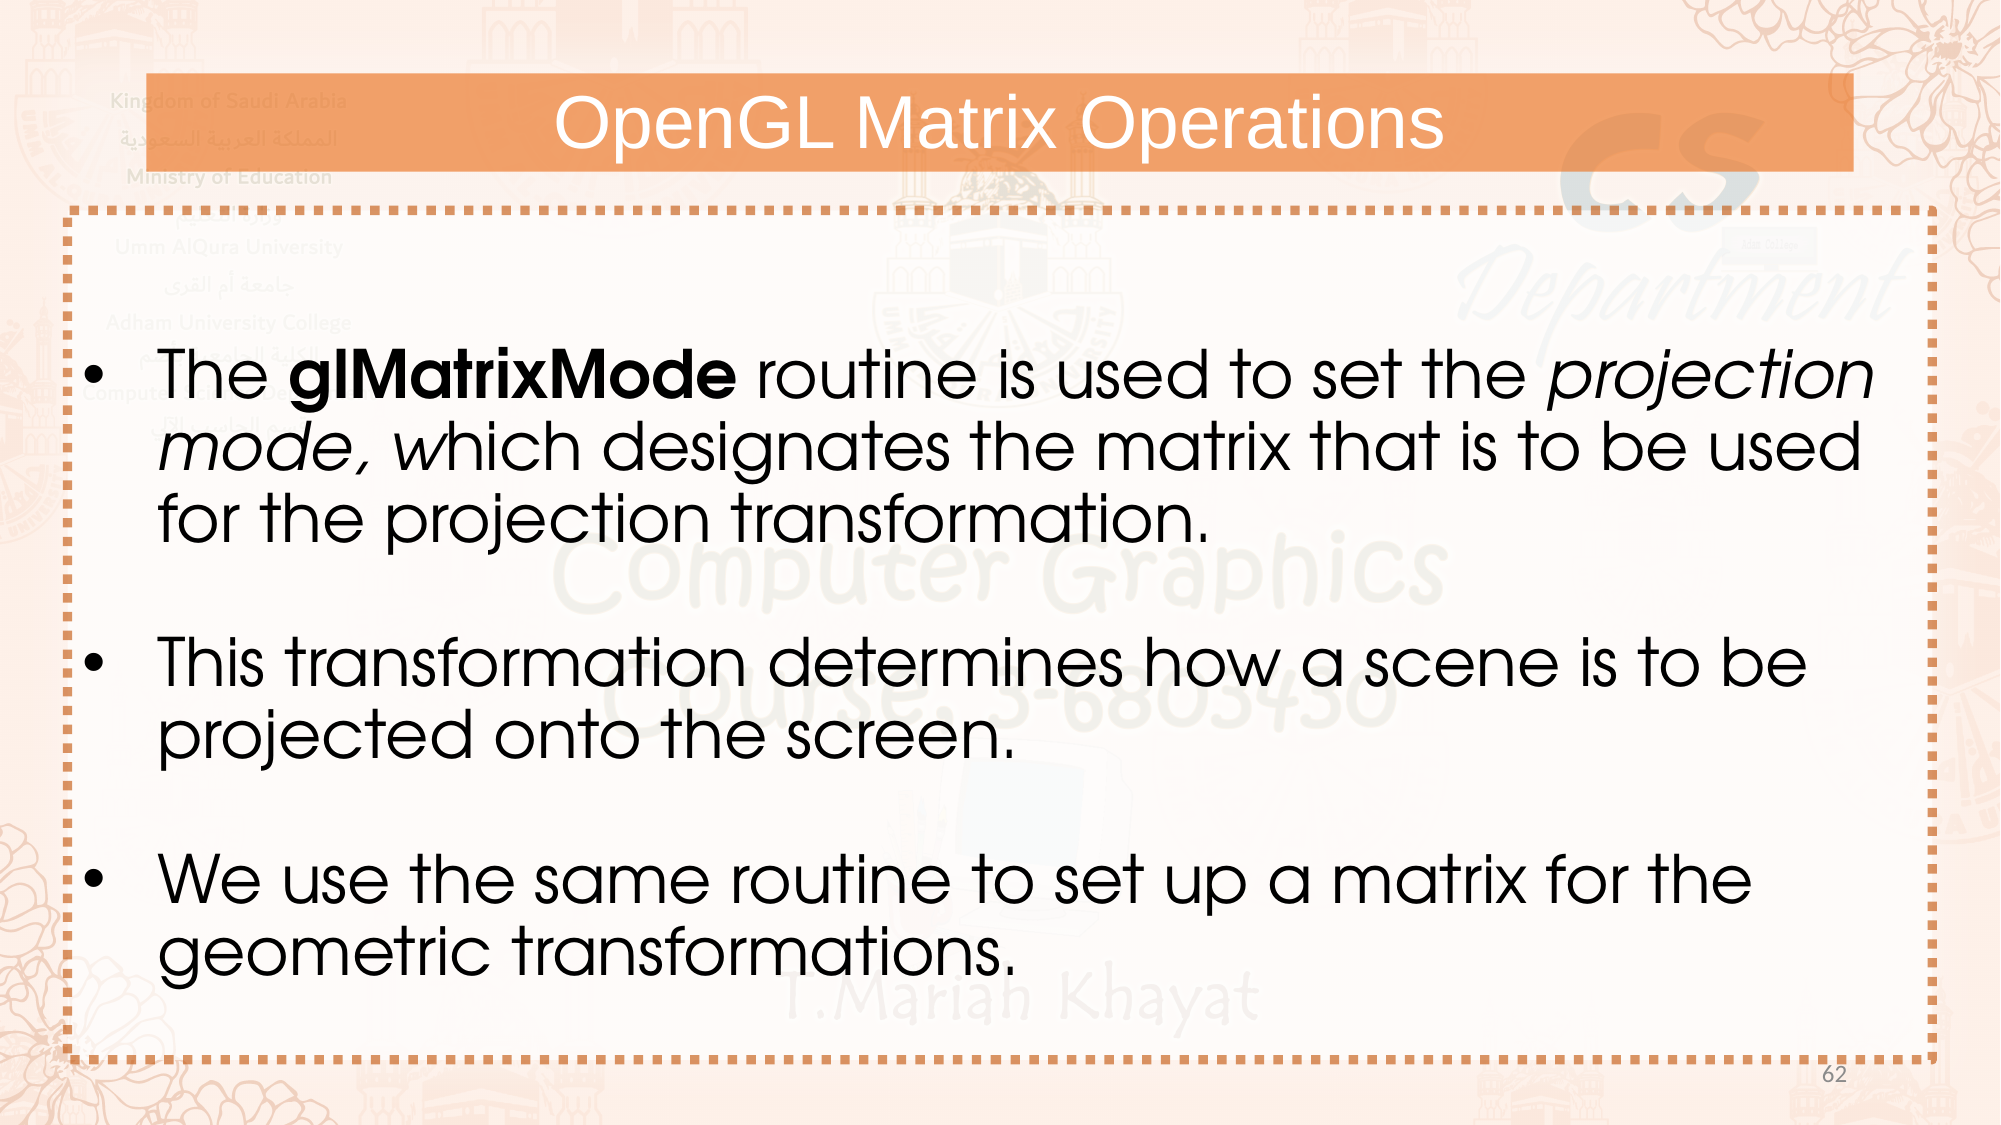

OpenGL Matrix Operations
The glMatrixMode routine is used to set the projection mode, which designates the matrix that is to be used for the projection transformation.

This transformation determines how a scene is to be projected onto the screen.

We use the same routine to set up a matrix for the geometric transformations.

62